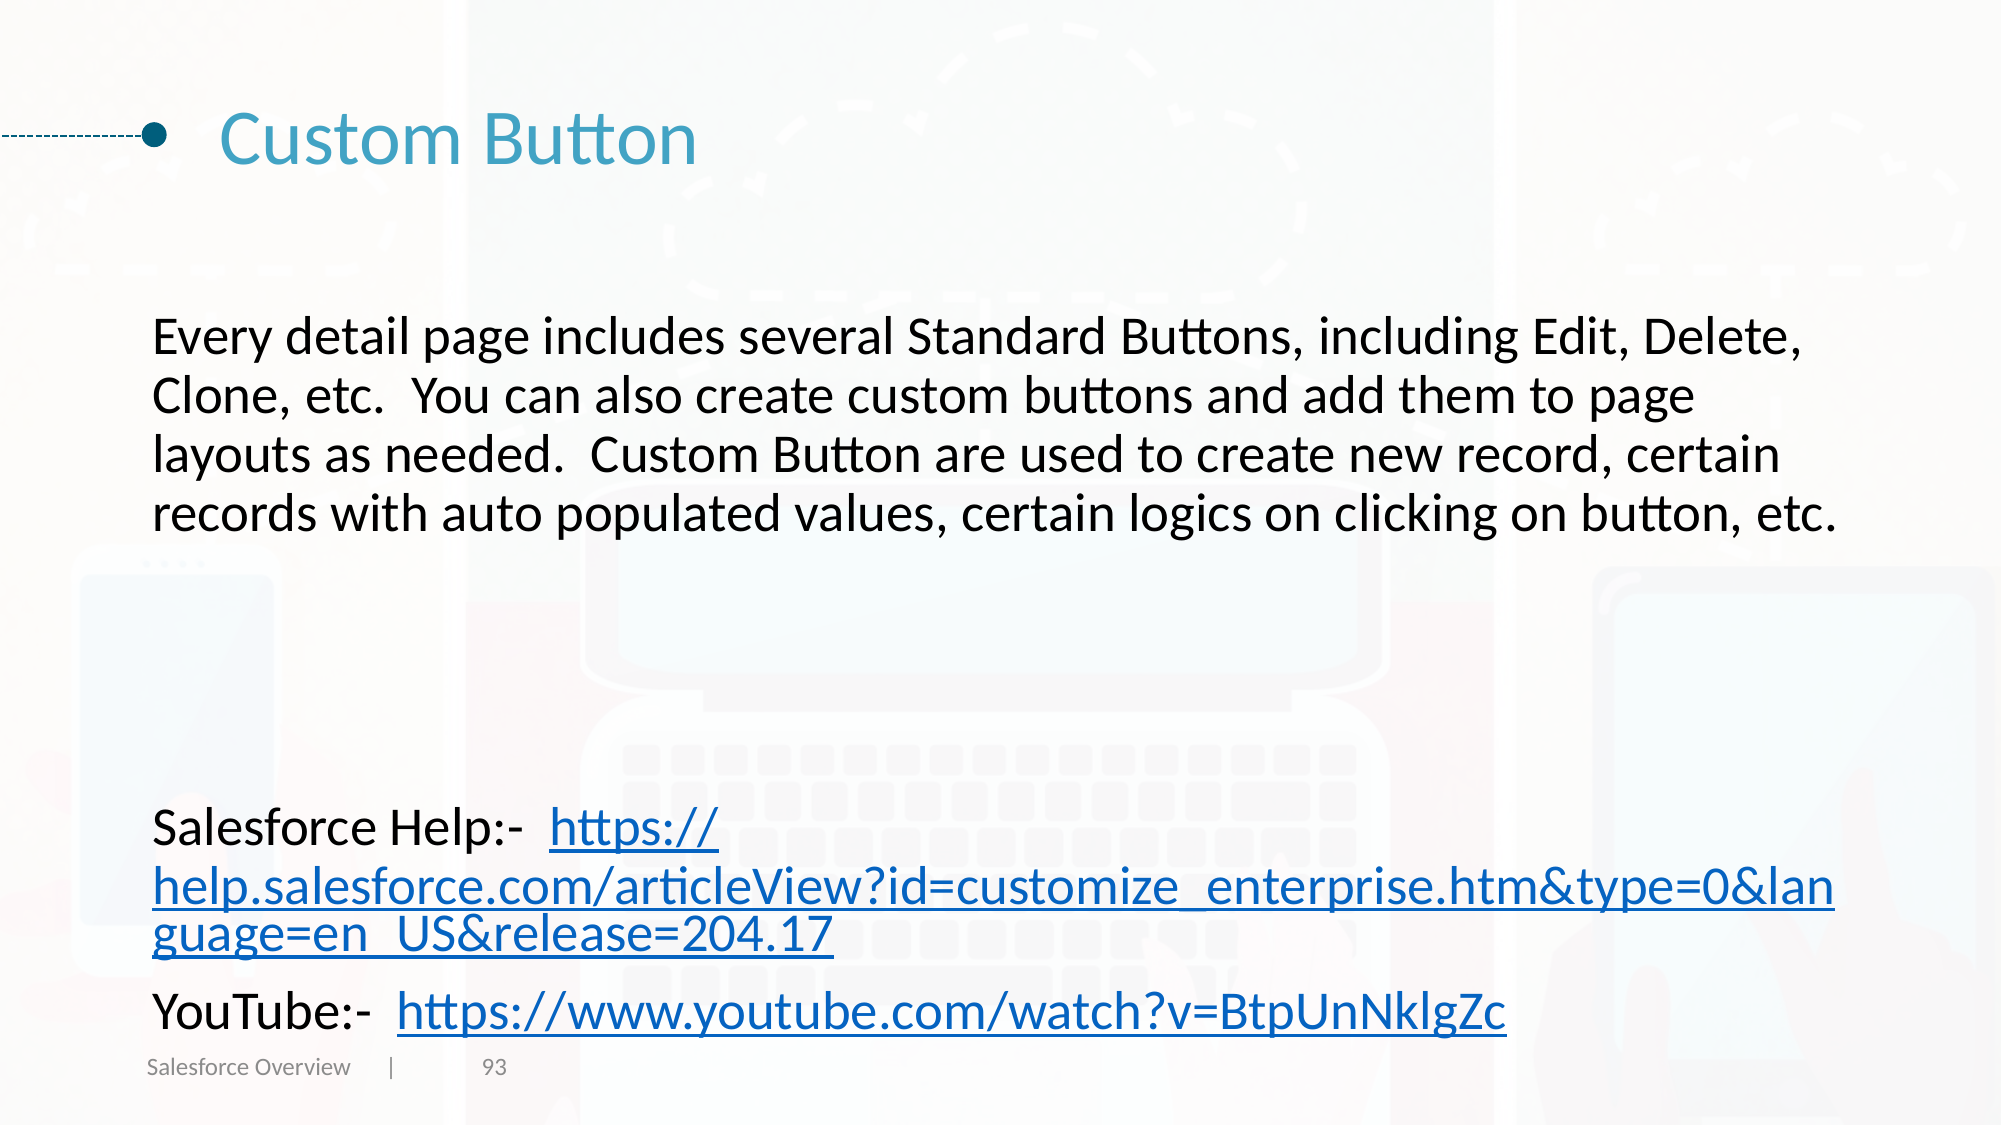

# Custom Button
Every detail page includes several Standard Buttons, including Edit, Delete, Clone, etc.  You can also create custom buttons and add them to page layouts as needed.  Custom Button are used to create new record, certain records with auto populated values, certain logics on clicking on button, etc.

Salesforce Help:-  https://help.salesforce.com/articleView?id=customize_enterprise.htm&type=0&language=en_US&release=204.17
YouTube:-  https://www.youtube.com/watch?v=BtpUnNklgZc

Salesforce Overview      |
93